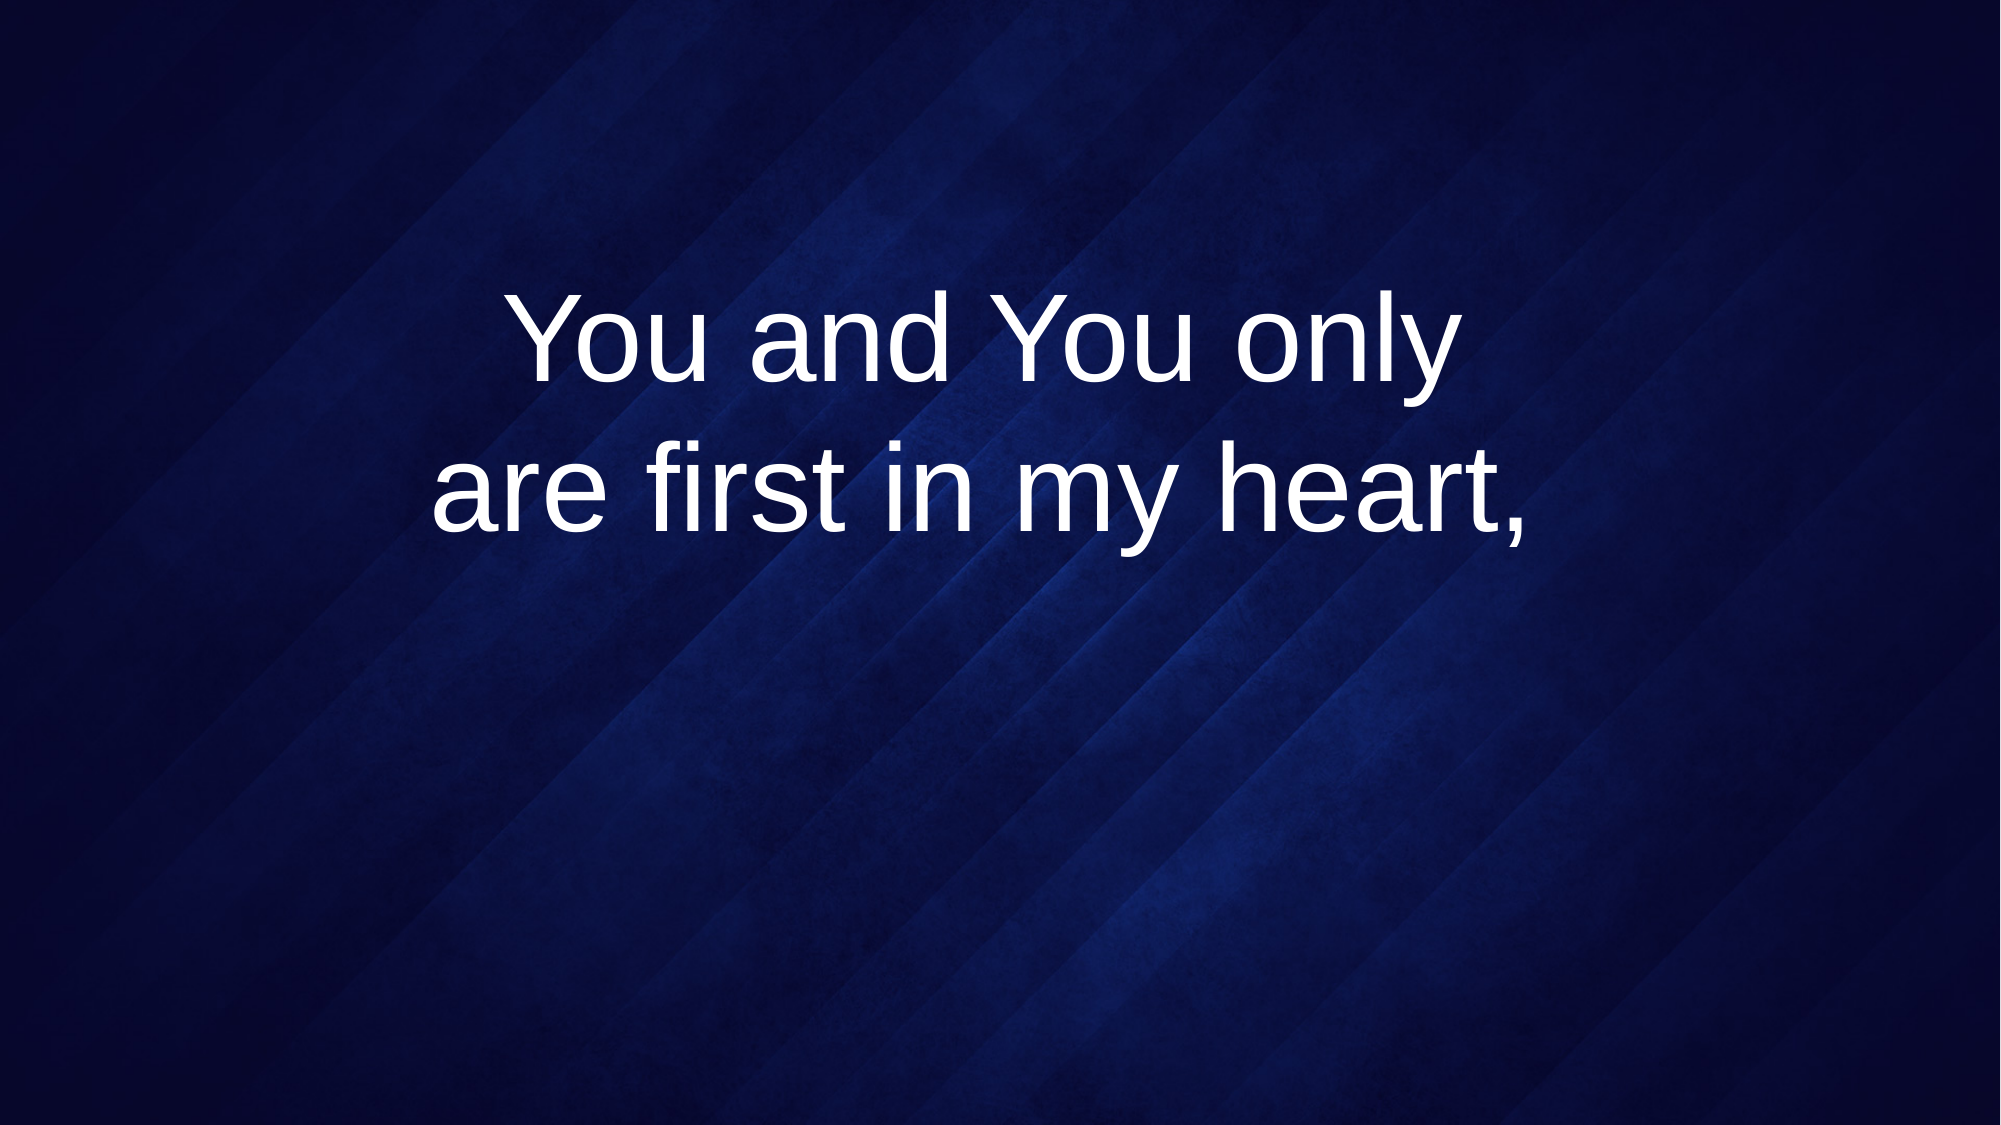

# You and You only are first in my heart,